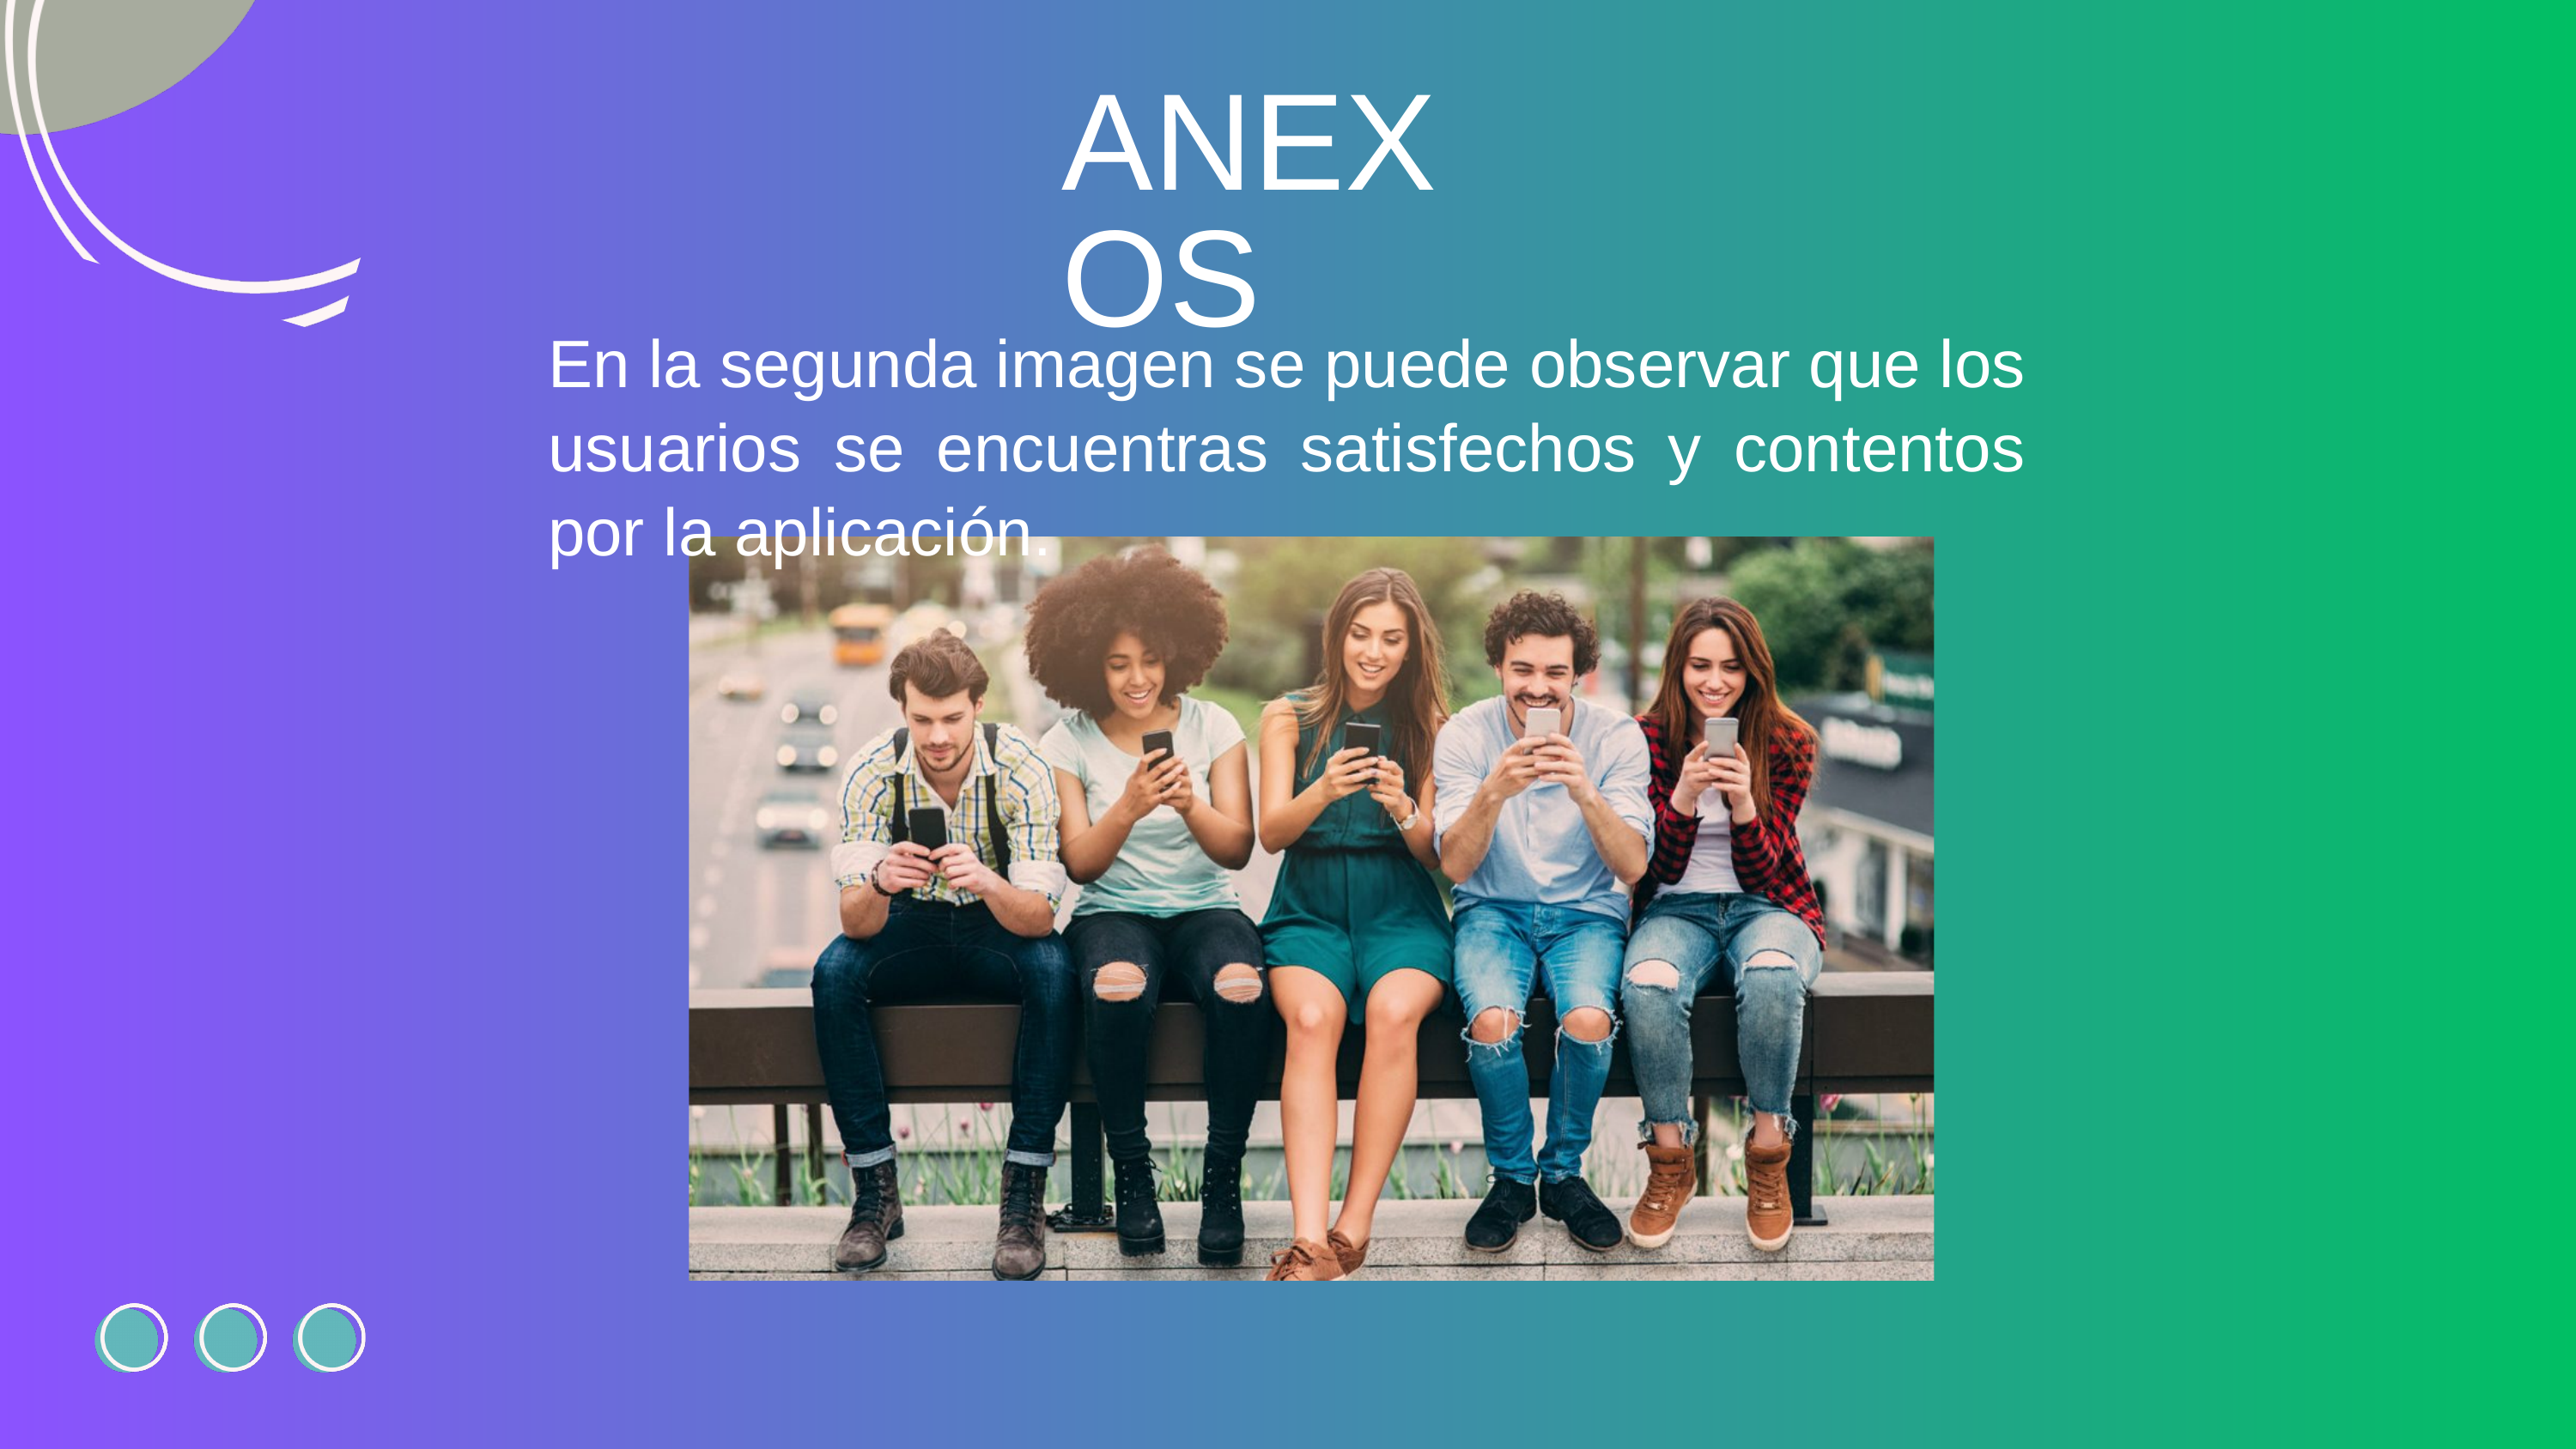

ANEXOS
En la segunda imagen se puede observar que los usuarios se encuentras satisfechos y contentos por la aplicación.